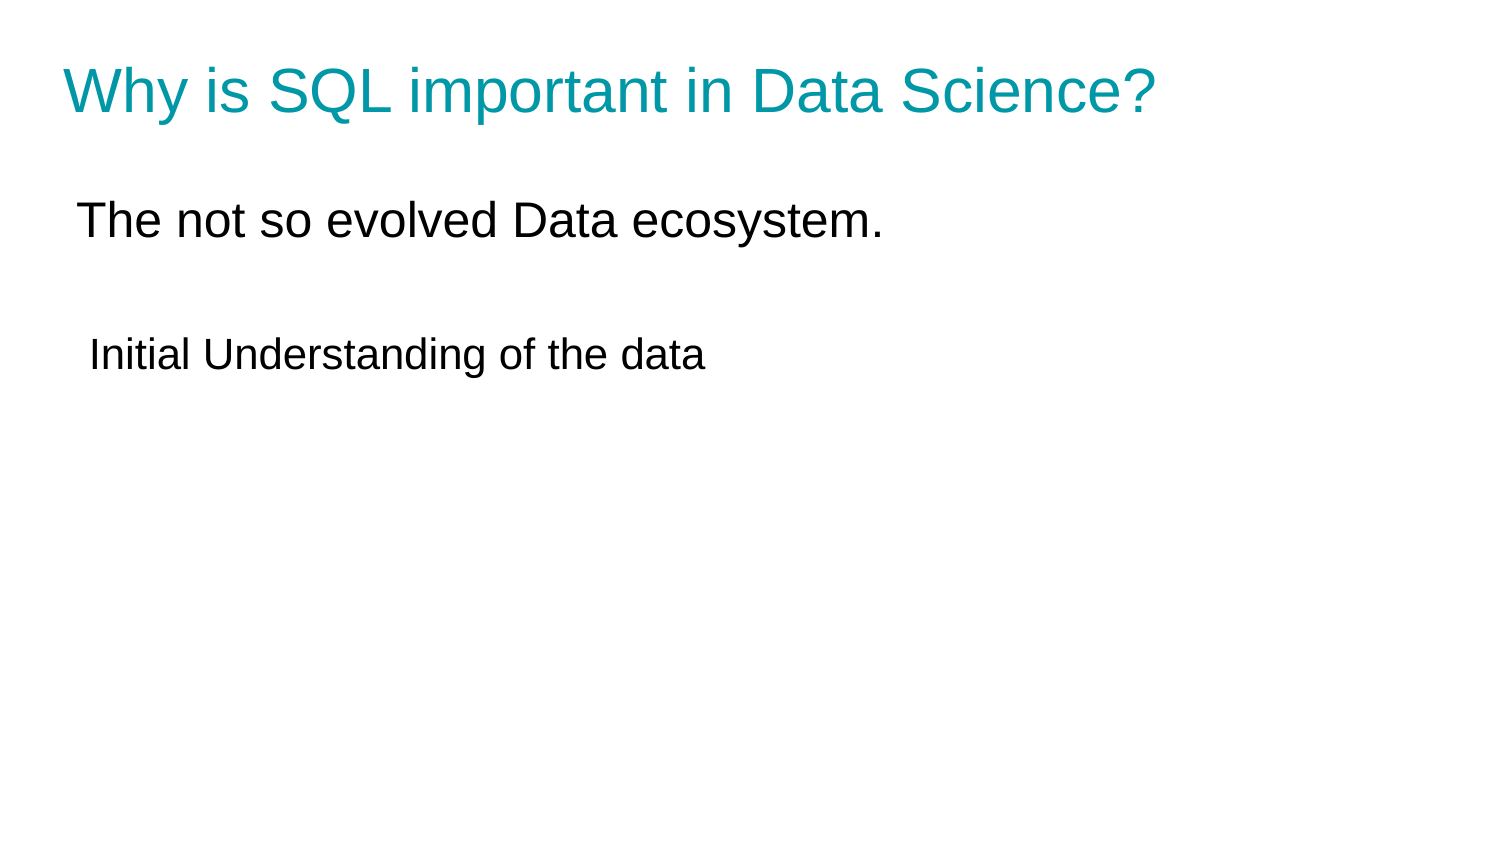

Why is SQL important in Data Science?
The not so evolved Data ecosystem.
Initial Understanding of the data